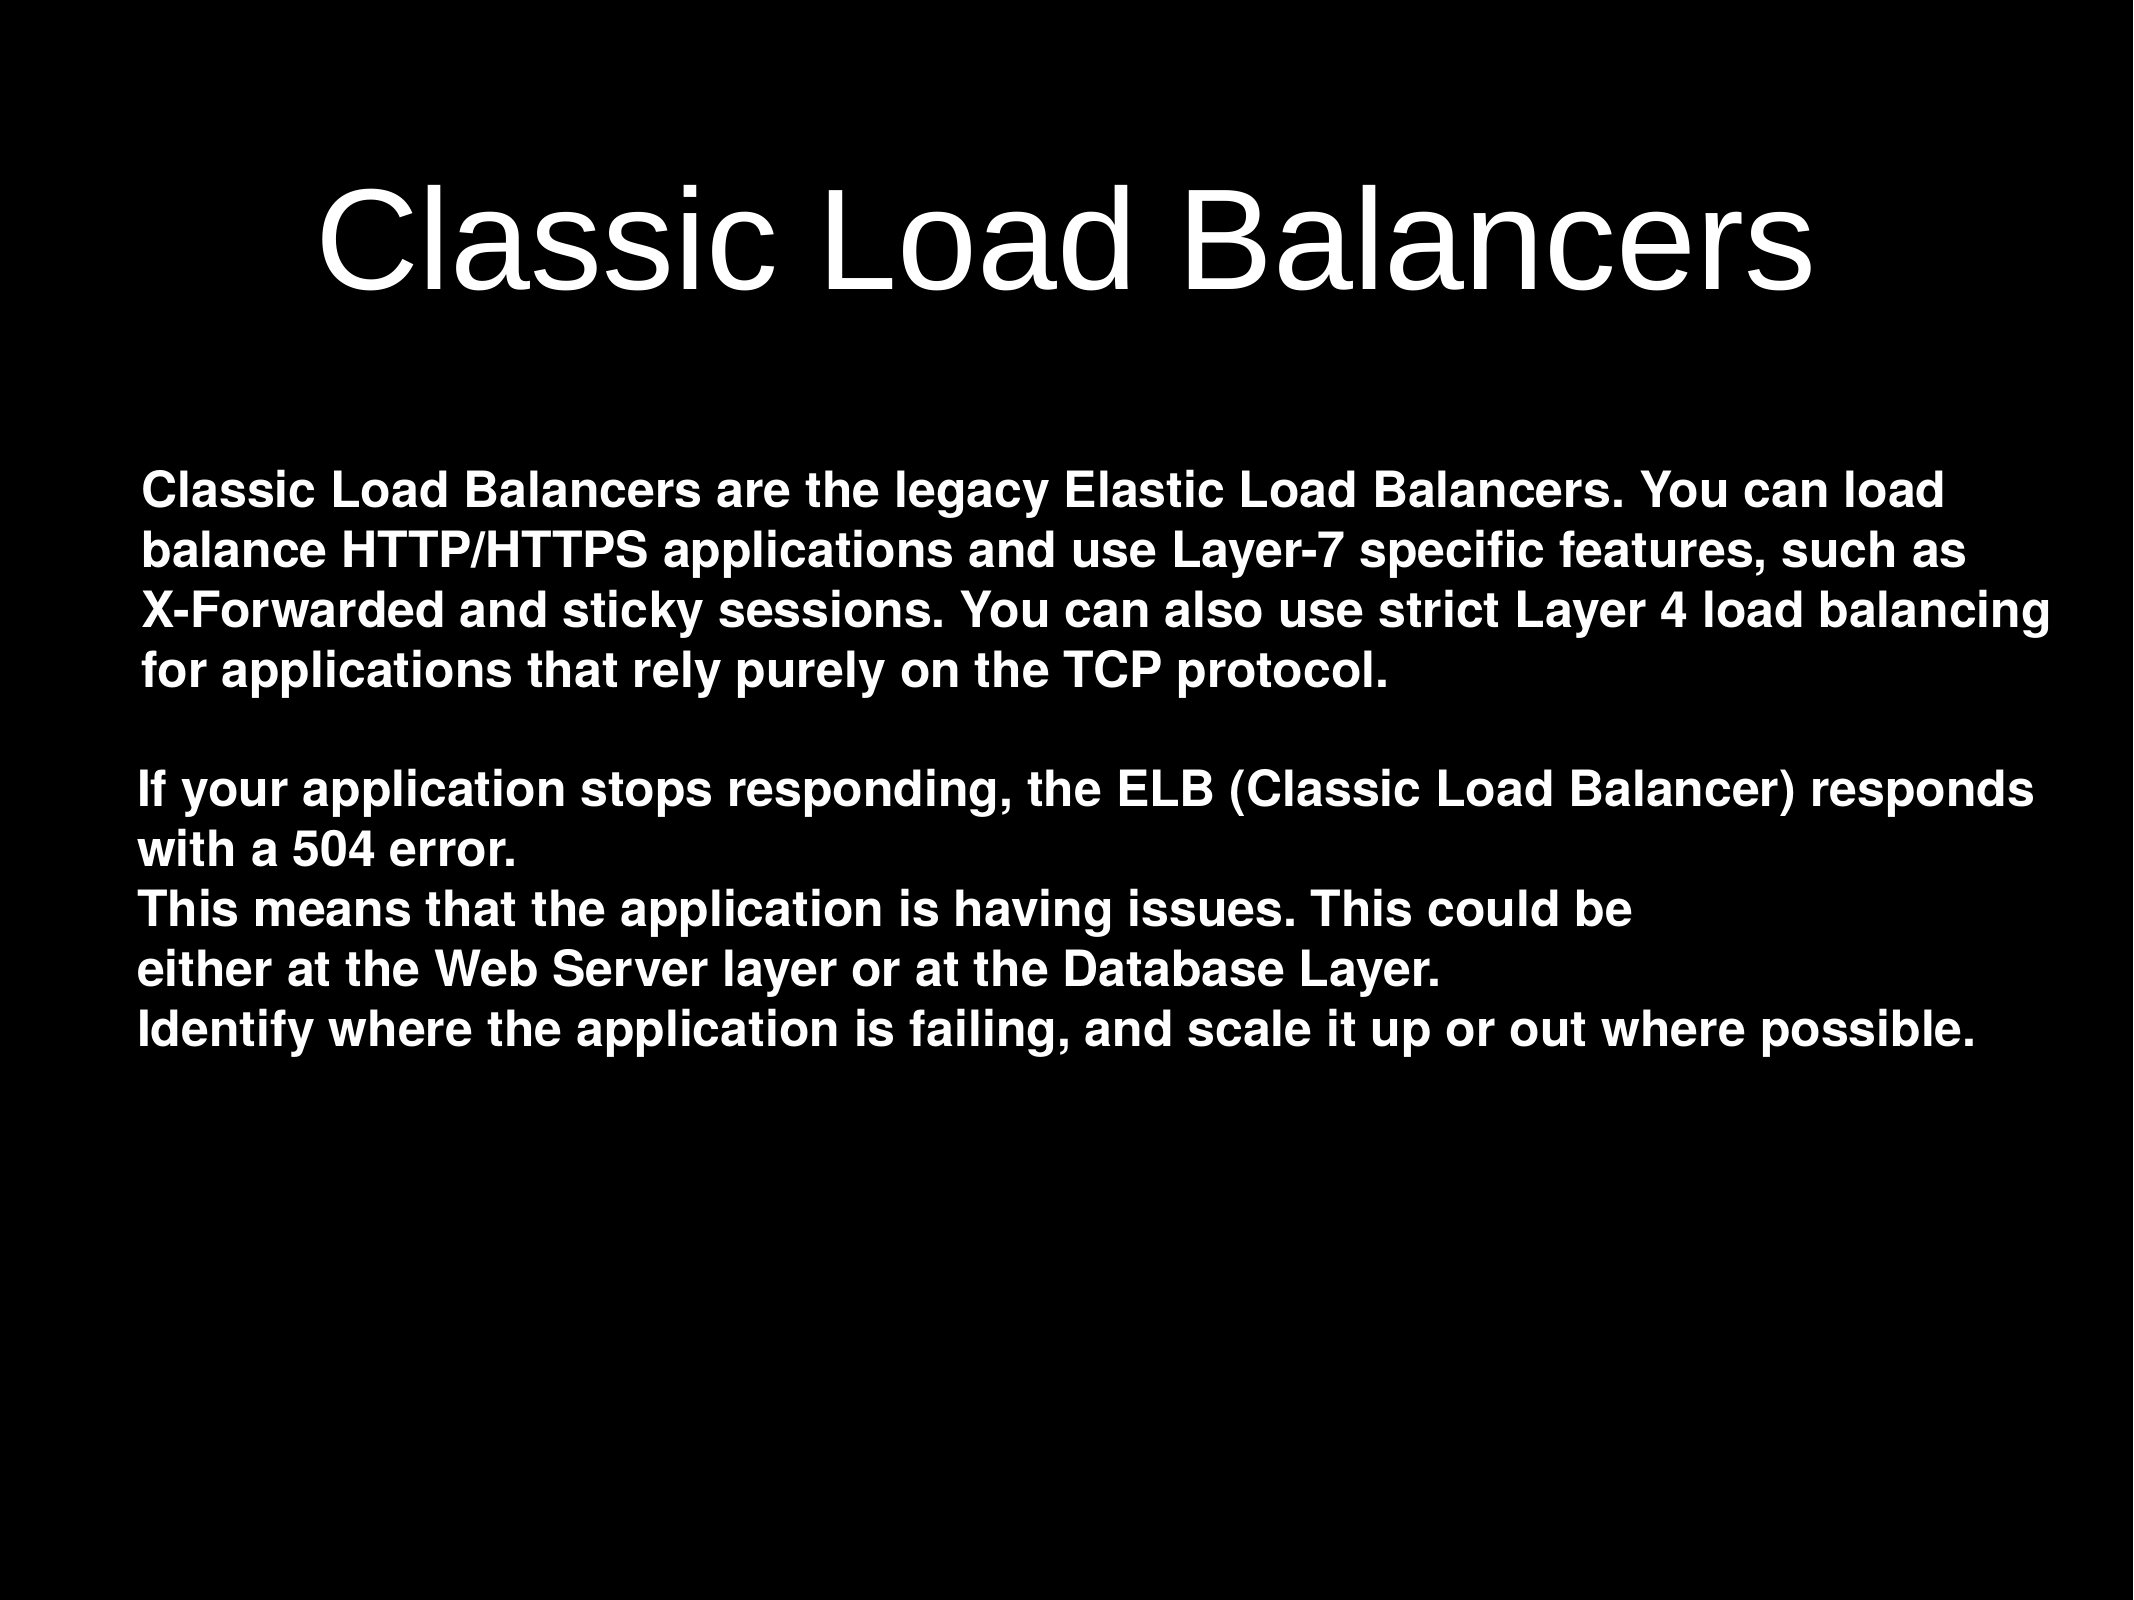

Classic Load Balancers
Classic Load Balancers are the legacy Elastic Load Balancers. You can load
balance HTTP/HTTPS applications and use Layer-7 specific features, such as
X-Forwarded and sticky sessions. You can also use strict Layer 4 load balancing
for applications that rely purely on the TCP protocol.
If your application stops responding, the ELB (Classic Load Balancer) responds
with a 504 error.
This means that the application is having issues. This could be
either at the Web Server layer or at the Database Layer.
Identify where the application is failing, and scale it up or out where possible.